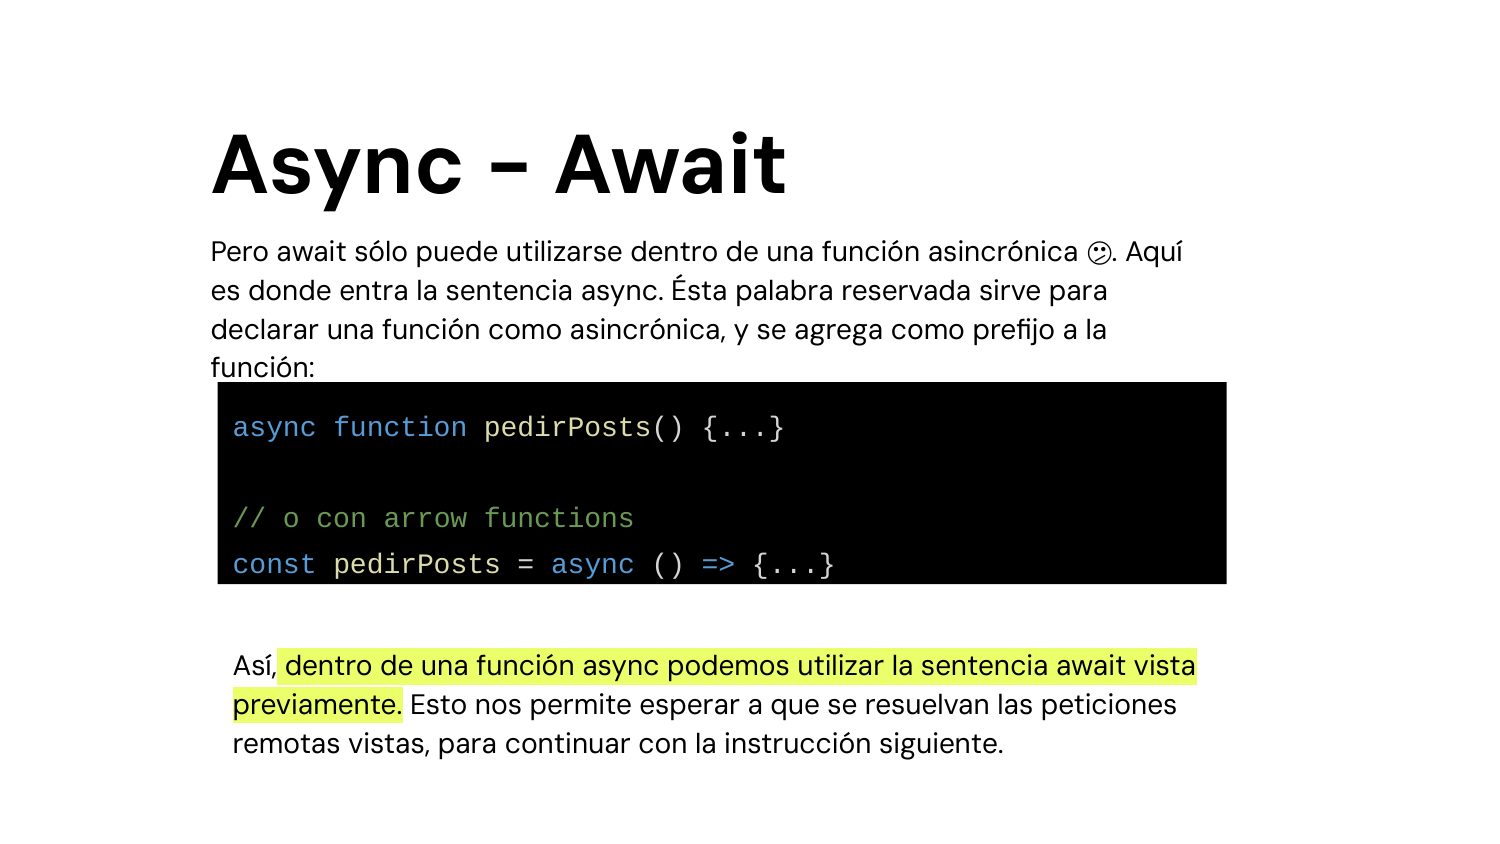

Async - Await
Pero await sólo puede utilizarse dentro de una función asincrónica 😕. Aquí es donde entra la sentencia async. Ésta palabra reservada sirve para declarar una función como asincrónica, y se agrega como prefijo a la función:
async function pedirPosts() {...}
// o con arrow functions
const pedirPosts = async () => {...}
Así, dentro de una función async podemos utilizar la sentencia await vista previamente. Esto nos permite esperar a que se resuelvan las peticiones remotas vistas, para continuar con la instrucción siguiente.